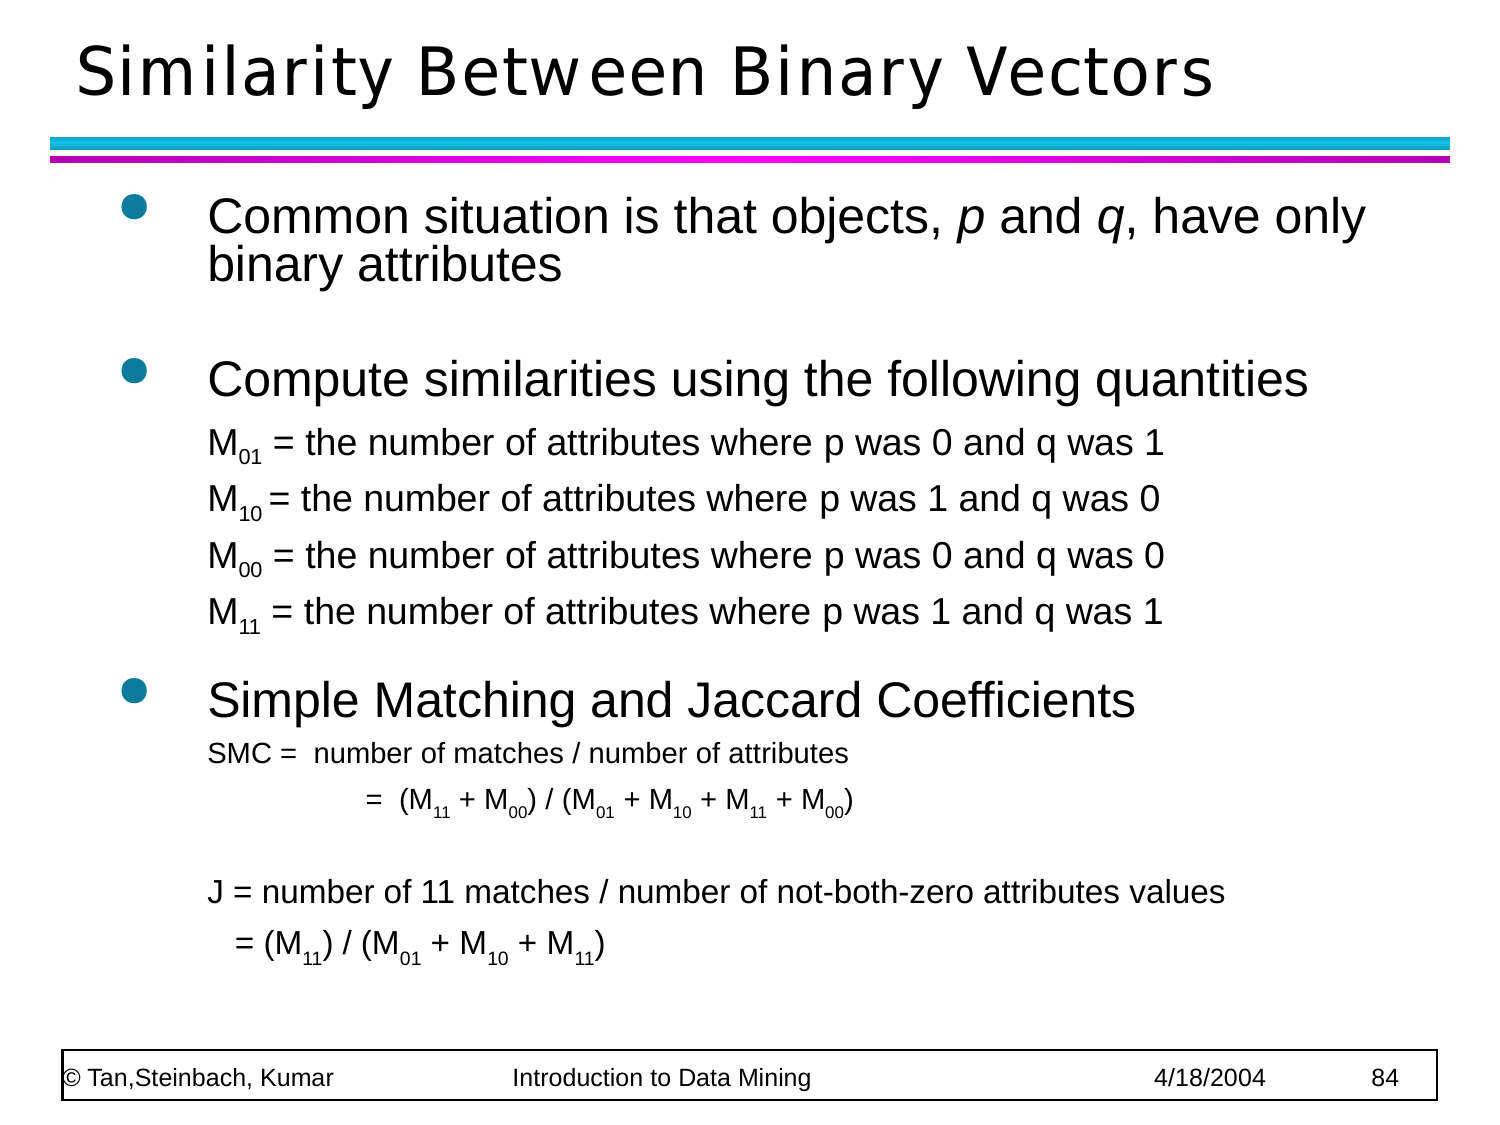

# Similarity Between Binary Vectors
Common situation is that objects, p and q, have only binary attributes

Compute similarities using the following quantities
	M01 = the number of attributes where p was 0 and q was 1
	M10 = the number of attributes where p was 1 and q was 0
	M00 = the number of attributes where p was 0 and q was 0
	M11 = the number of attributes where p was 1 and q was 1

Simple Matching and Jaccard Coefficients
	SMC =  number of matches / number of attributes
         		 =  (M11 + M00) / (M01 + M10 + M11 + M00)

	J = number of 11 matches / number of not-both-zero attributes values
   	   = (M11) / (M01 + M10 + M11)